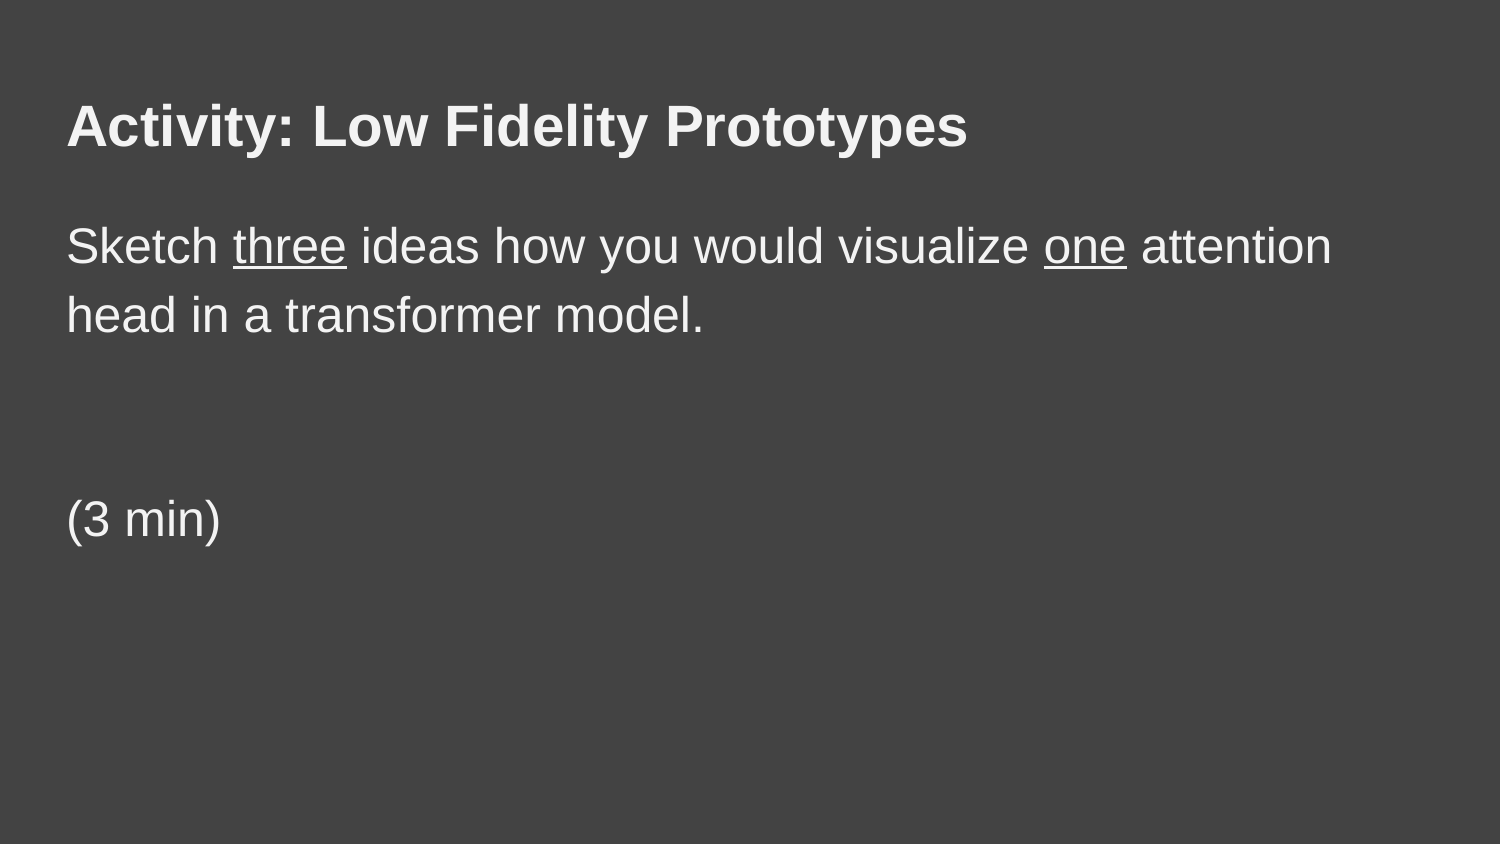

# Activity: Low Fidelity Prototypes
Sketch three ideas how you would visualize one attention head in a transformer model.

(3 min)